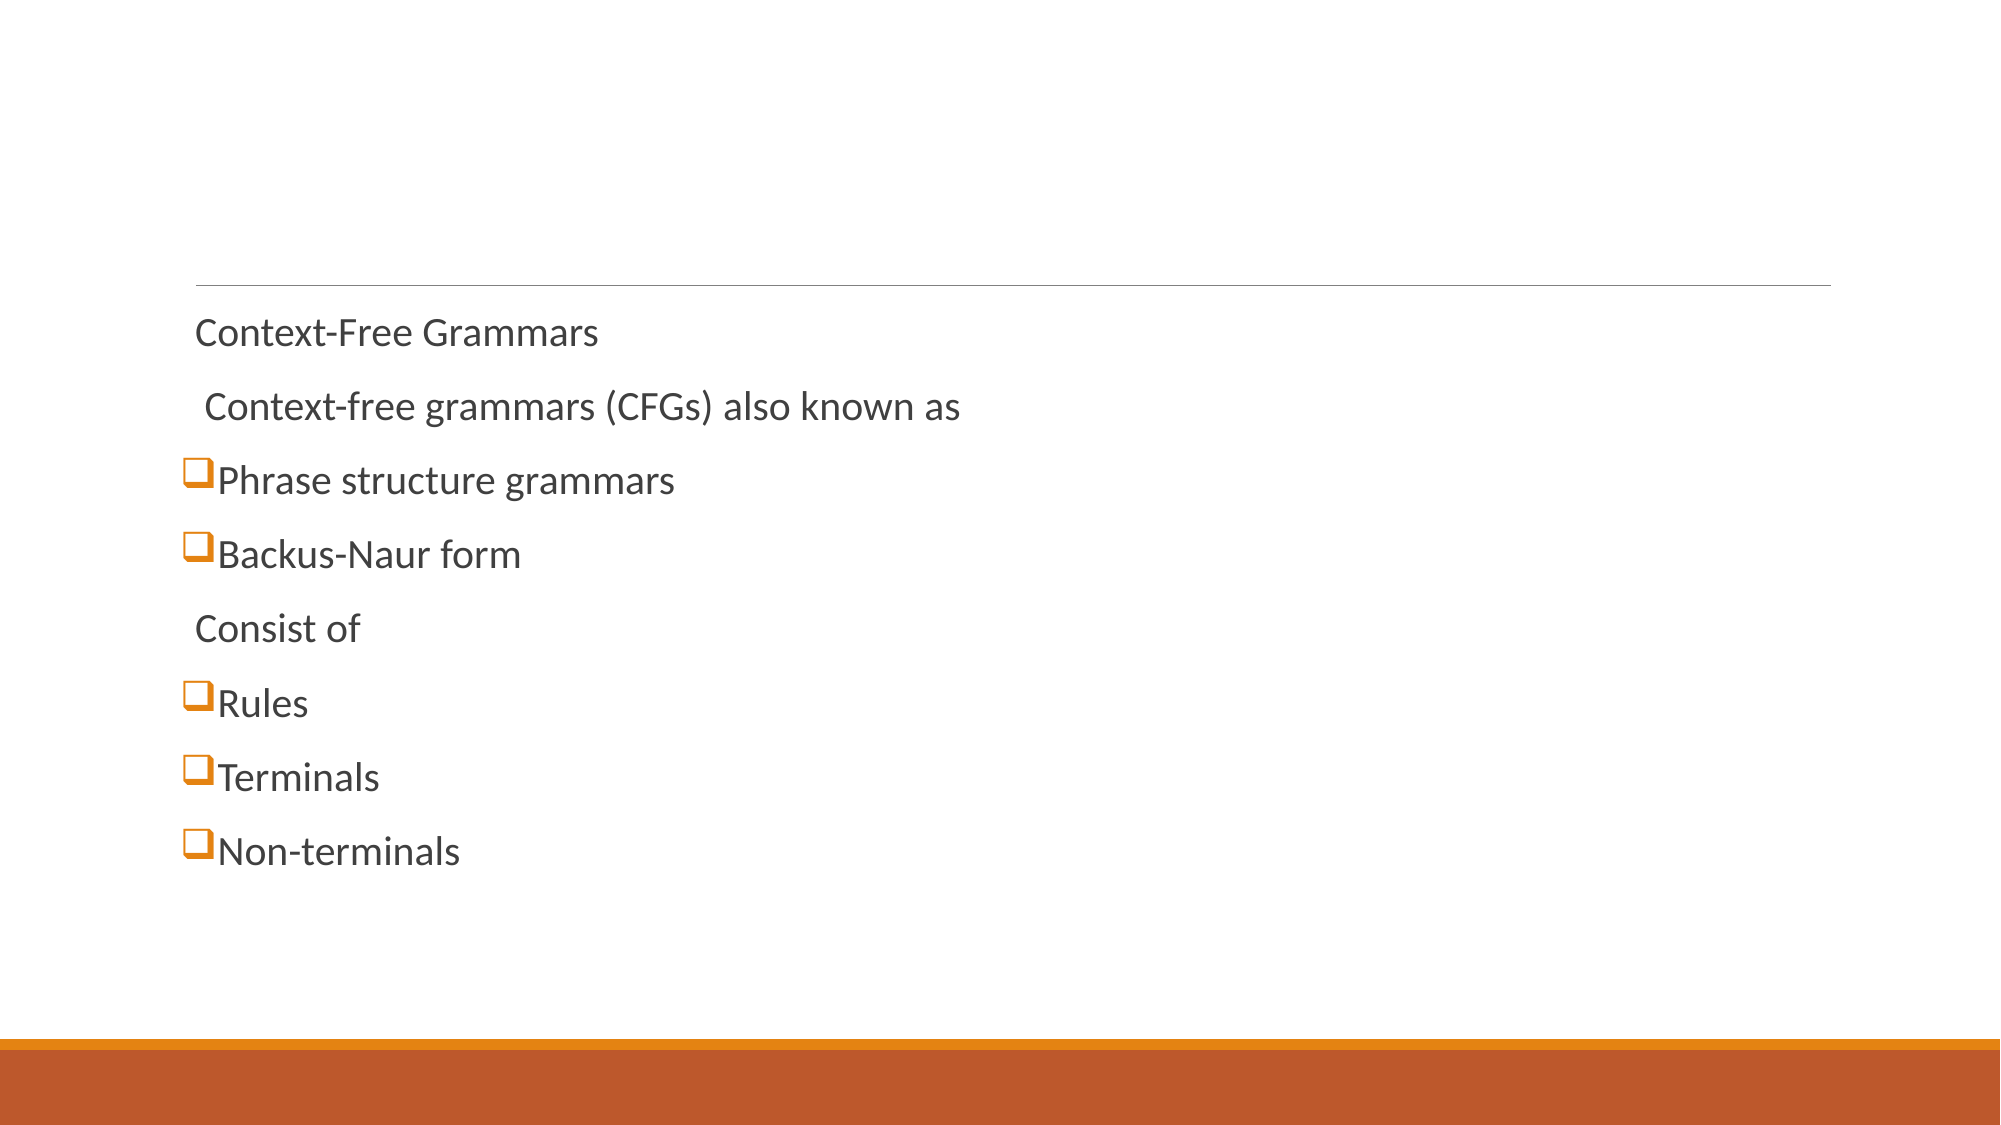

#
Context-Free Grammars
 Context-free grammars (CFGs) also known as
Phrase structure grammars
Backus-Naur form
Consist of
Rules
Terminals
Non-terminals